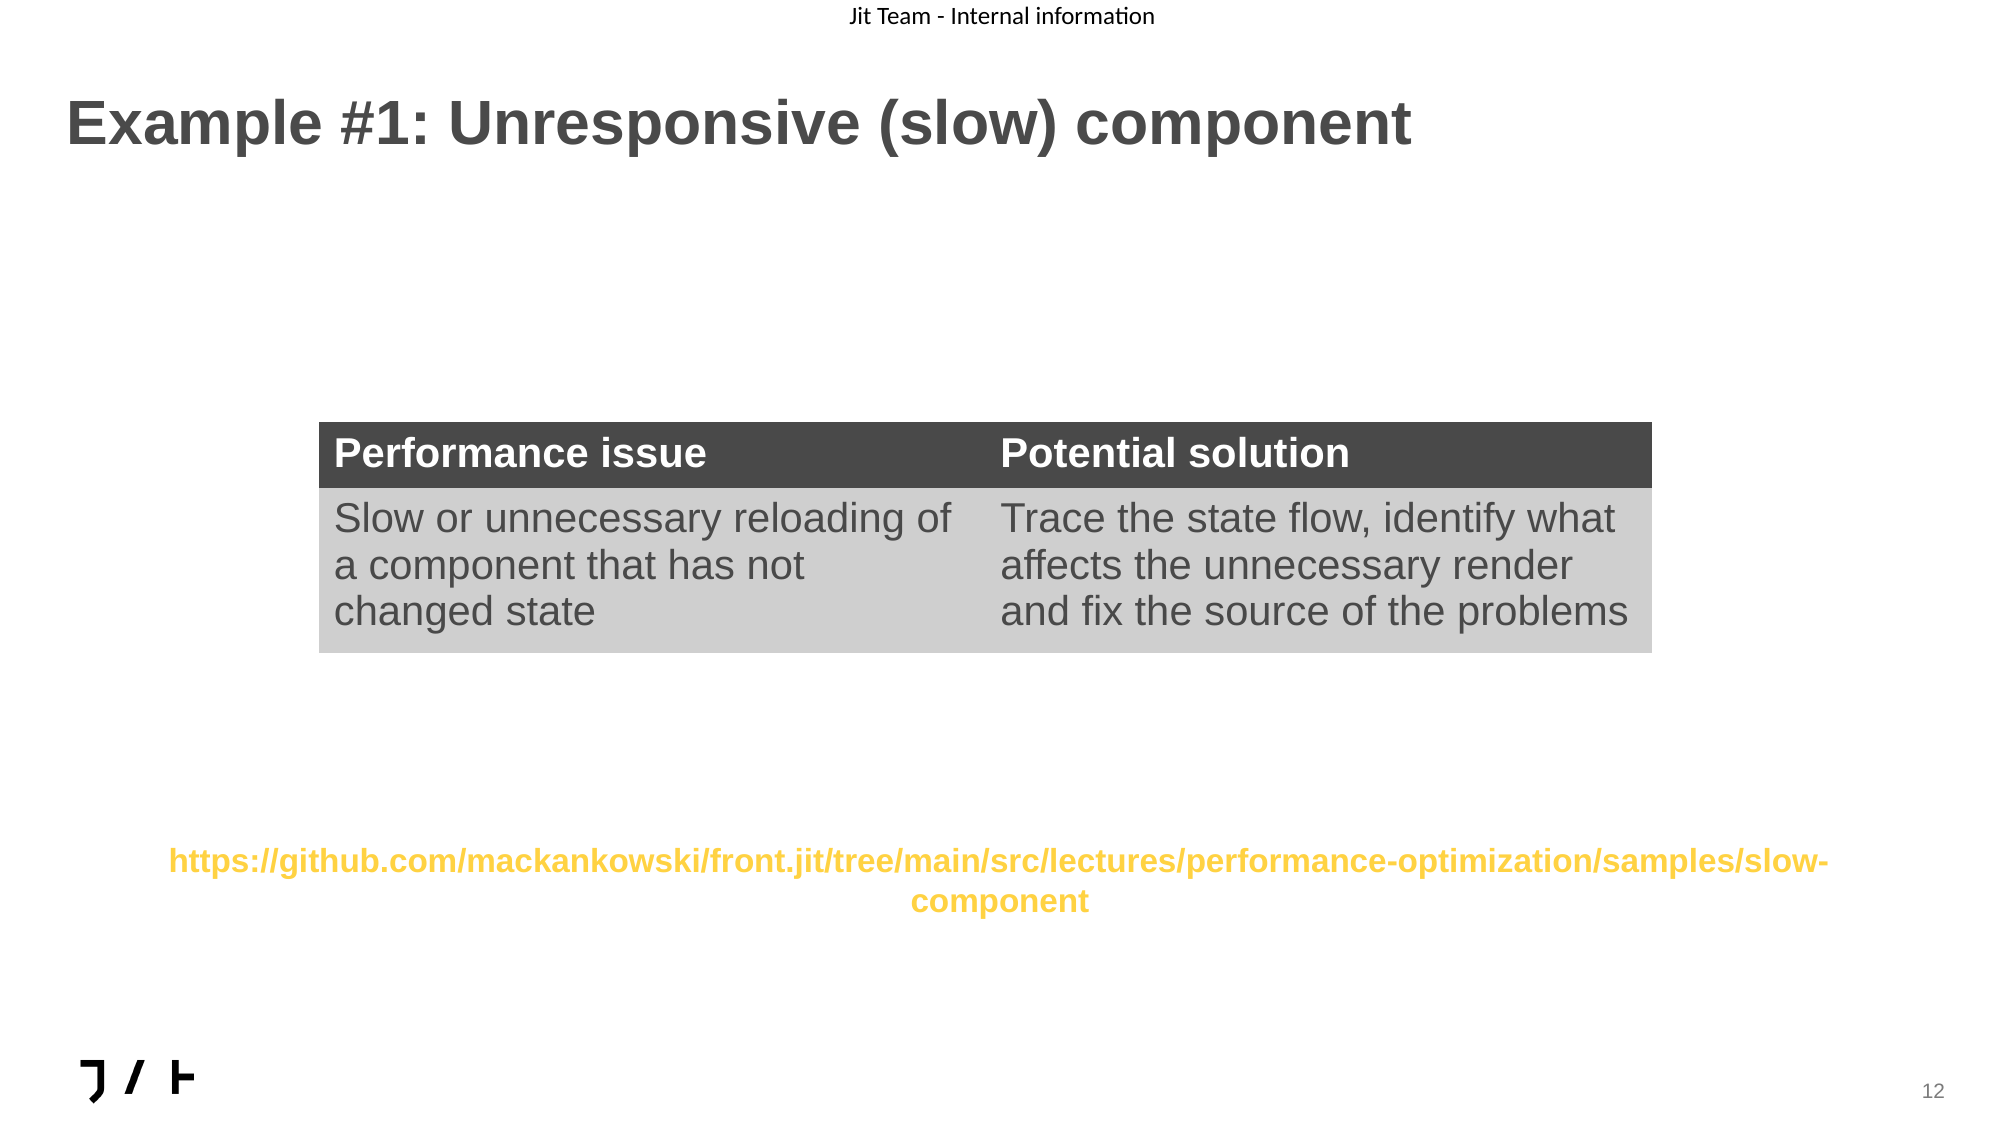

# Example #1: Unresponsive (slow) component
| Performance issue | Potential solution |
| --- | --- |
| Slow or unnecessary reloading of a component that has not changed state | Trace the state flow, identify what affects the unnecessary render and fix the source of the problems |
https://github.com/mackankowski/front.jit/tree/main/src/lectures/performance-optimization/samples/slow-component
12